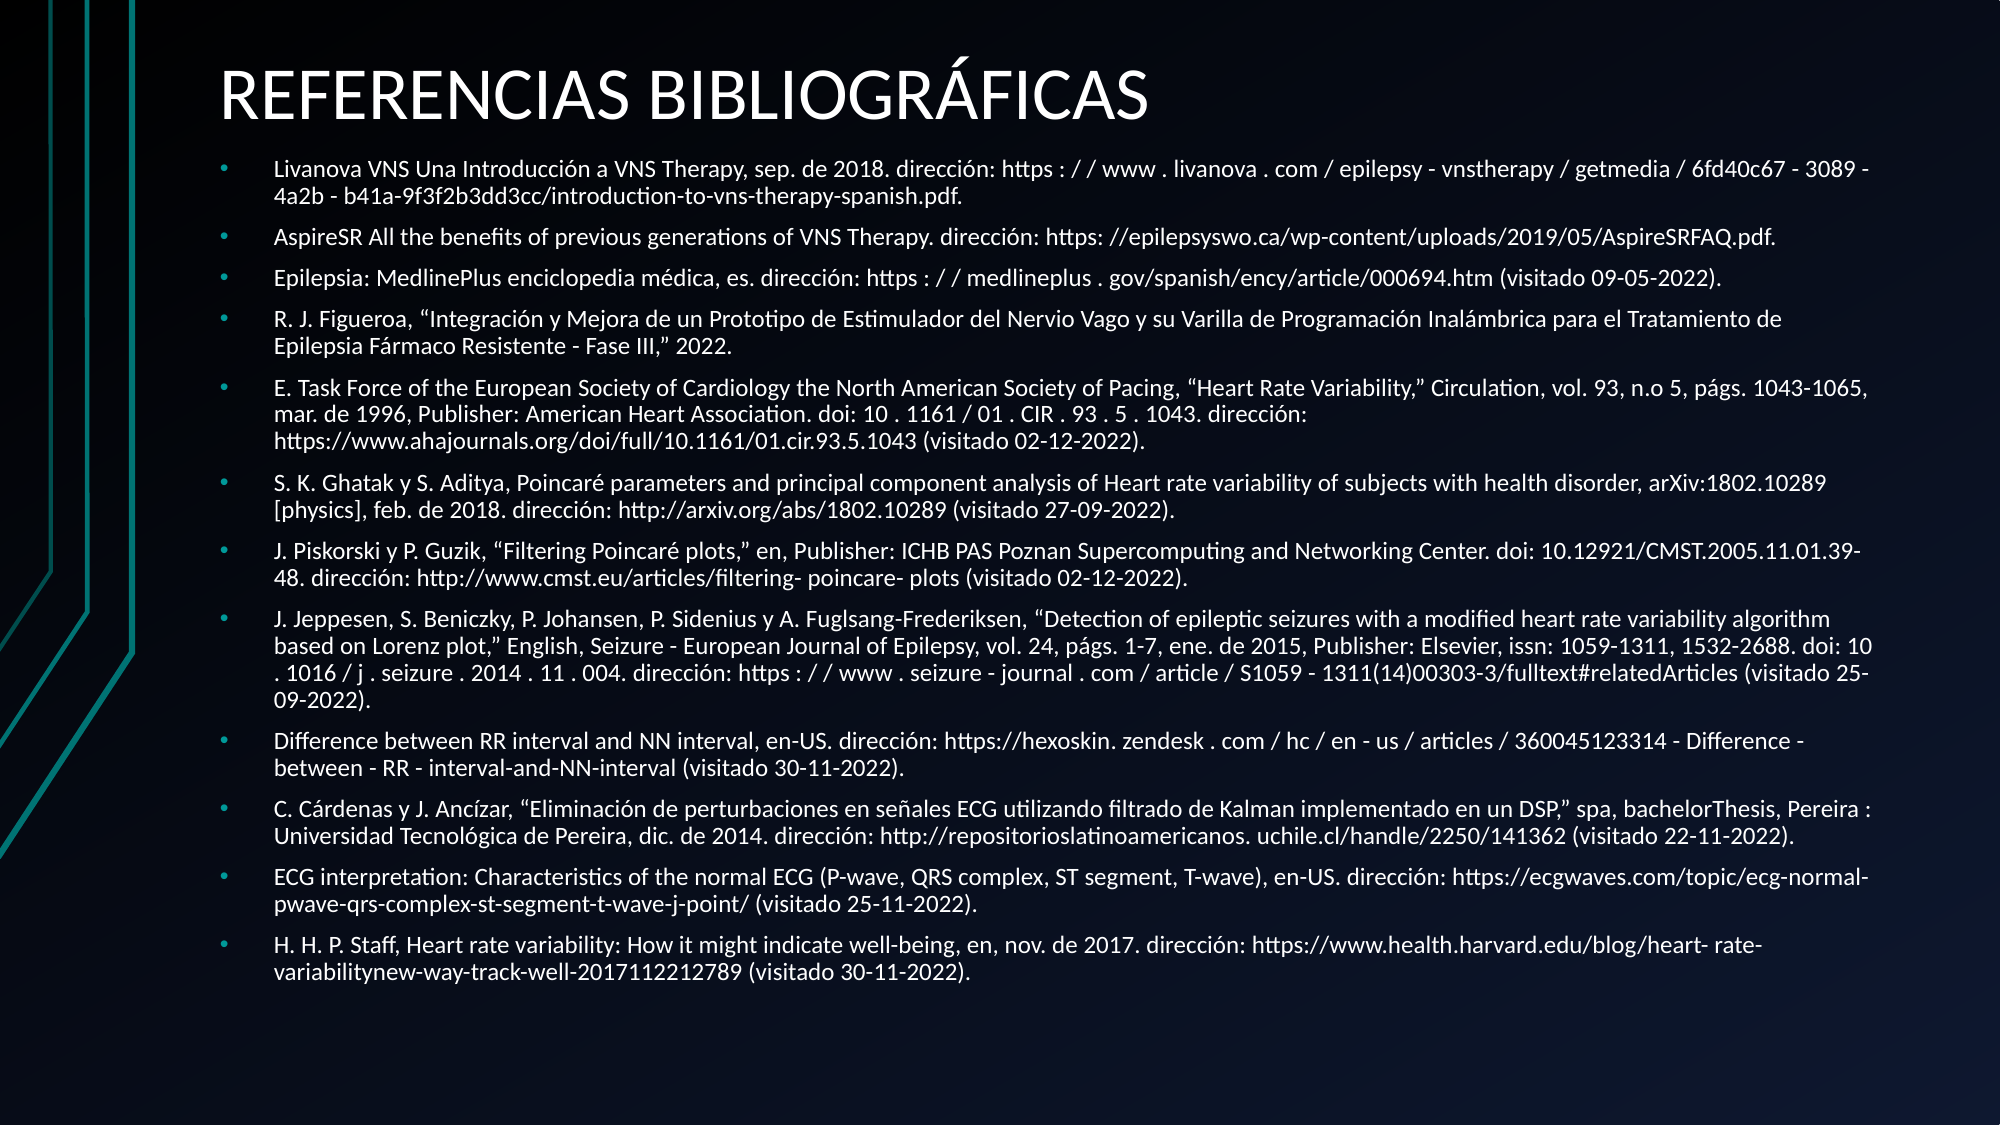

# REFERENCIAS BIBLIOGRÁFICAS
Livanova VNS Una Introducción a VNS Therapy, sep. de 2018. dirección: https : / / www . livanova . com / epilepsy - vnstherapy / getmedia / 6fd40c67 - 3089 - 4a2b - b41a-9f3f2b3dd3cc/introduction-to-vns-therapy-spanish.pdf.
AspireSR All the benefits of previous generations of VNS Therapy. dirección: https: //epilepsyswo.ca/wp-content/uploads/2019/05/AspireSRFAQ.pdf.
Epilepsia: MedlinePlus enciclopedia médica, es. dirección: https : / / medlineplus . gov/spanish/ency/article/000694.htm (visitado 09-05-2022).
R. J. Figueroa, “Integración y Mejora de un Prototipo de Estimulador del Nervio Vago y su Varilla de Programación Inalámbrica para el Tratamiento de Epilepsia Fármaco Resistente - Fase III,” 2022.
E. Task Force of the European Society of Cardiology the North American Society of Pacing, “Heart Rate Variability,” Circulation, vol. 93, n.o 5, págs. 1043-1065, mar. de 1996, Publisher: American Heart Association. doi: 10 . 1161 / 01 . CIR . 93 . 5 . 1043. dirección: https://www.ahajournals.org/doi/full/10.1161/01.cir.93.5.1043 (visitado 02-12-2022).
S. K. Ghatak y S. Aditya, Poincaré parameters and principal component analysis of Heart rate variability of subjects with health disorder, arXiv:1802.10289 [physics], feb. de 2018. dirección: http://arxiv.org/abs/1802.10289 (visitado 27-09-2022).
J. Piskorski y P. Guzik, “Filtering Poincaré plots,” en, Publisher: ICHB PAS Poznan Supercomputing and Networking Center. doi: 10.12921/CMST.2005.11.01.39-48. dirección: http://www.cmst.eu/articles/filtering- poincare- plots (visitado 02-12-2022).
J. Jeppesen, S. Beniczky, P. Johansen, P. Sidenius y A. Fuglsang-Frederiksen, “Detection of epileptic seizures with a modified heart rate variability algorithm based on Lorenz plot,” English, Seizure - European Journal of Epilepsy, vol. 24, págs. 1-7, ene. de 2015, Publisher: Elsevier, issn: 1059-1311, 1532-2688. doi: 10 . 1016 / j . seizure . 2014 . 11 . 004. dirección: https : / / www . seizure - journal . com / article / S1059 - 1311(14)00303-3/fulltext#relatedArticles (visitado 25-09-2022).
Difference between RR interval and NN interval, en-US. dirección: https://hexoskin. zendesk . com / hc / en - us / articles / 360045123314 - Difference - between - RR - interval-and-NN-interval (visitado 30-11-2022).
C. Cárdenas y J. Ancízar, “Eliminación de perturbaciones en señales ECG utilizando filtrado de Kalman implementado en un DSP,” spa, bachelorThesis, Pereira : Universidad Tecnológica de Pereira, dic. de 2014. dirección: http://repositorioslatinoamericanos. uchile.cl/handle/2250/141362 (visitado 22-11-2022).
ECG interpretation: Characteristics of the normal ECG (P-wave, QRS complex, ST segment, T-wave), en-US. dirección: https://ecgwaves.com/topic/ecg-normal-pwave-qrs-complex-st-segment-t-wave-j-point/ (visitado 25-11-2022).
H. H. P. Staff, Heart rate variability: How it might indicate well-being, en, nov. de 2017. dirección: https://www.health.harvard.edu/blog/heart- rate- variabilitynew-way-track-well-2017112212789 (visitado 30-11-2022).